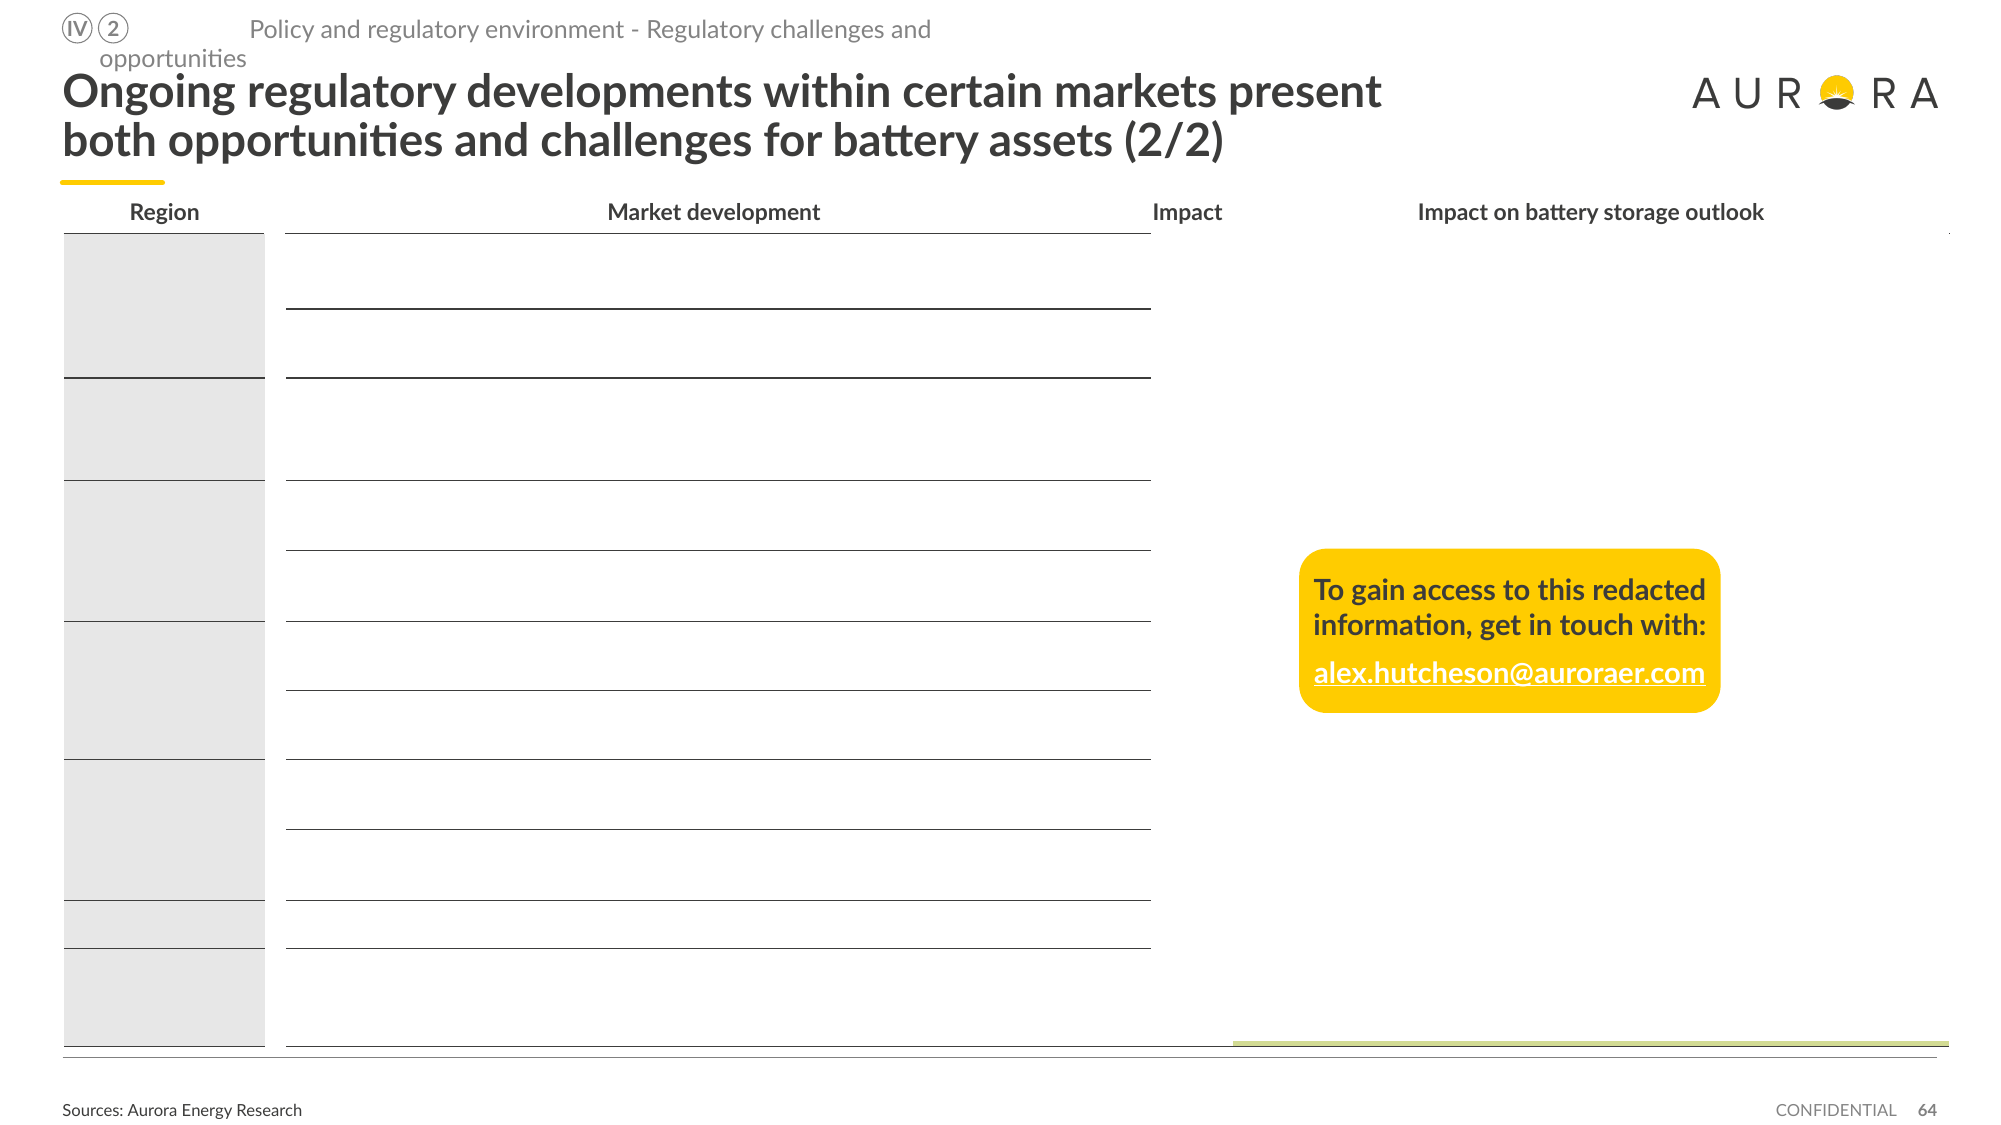

Policy and regulatory environment - Regulatory challenges and opportunities
IV
2
# Ongoing regulatory developments within certain markets present both opportunities and challenges for battery assets (2/2)
| Region |  | Market development | Impact | Impact on battery storage outlook |
| --- | --- | --- | --- | --- |
|  |  |  |  | The scheme will offer X X to X X, but at the expense of X X |
|  |  |  |  | Potential additional market may provide uplift for business cases |
|  |  |  |  | Batteries will continue to benefit from X Xfor a longer period, though X Xare subject to X X |
|  |  | SSFA2 is delayed until early 2027 |  | Batteries will continue to benefit from the lucrative regulated arrangements where availability payments are uncompetitive |
|  |  |  |  | X Xfor batteries will boost business cases significantly, though proposed X X is lower than expected |
|  |  |  |  | Unclear whether X Xmay be an additional revenue steam, or whether X Xwill be further considered |
|  |  |  |  | Less frequent frequency deviations decrease market size, but shorter settlement window increases battery competitiveness |
|  |  |  |  | Revenues, especially for shorter duration BESS, will be degraded because of the X X throughout the X X |
|  |  |  |  | Introduction of X Xallows batteries to realise multiple revenue streams |
|  |  |  |  | Enables addition of co-located batteries to existing grid connections |
|  |  |  |  | Available funding will incentivise rapid battery deployment |
|  |  |  |  | Introduction of X Xallows batteries to realise additional revenues however this is dependent on the rules of the market i.e., eligibility of batteries |

To gain access to this redacted information, get in touch with:
alex.hutcheson@auroraer.com

Sources: Aurora Energy Research